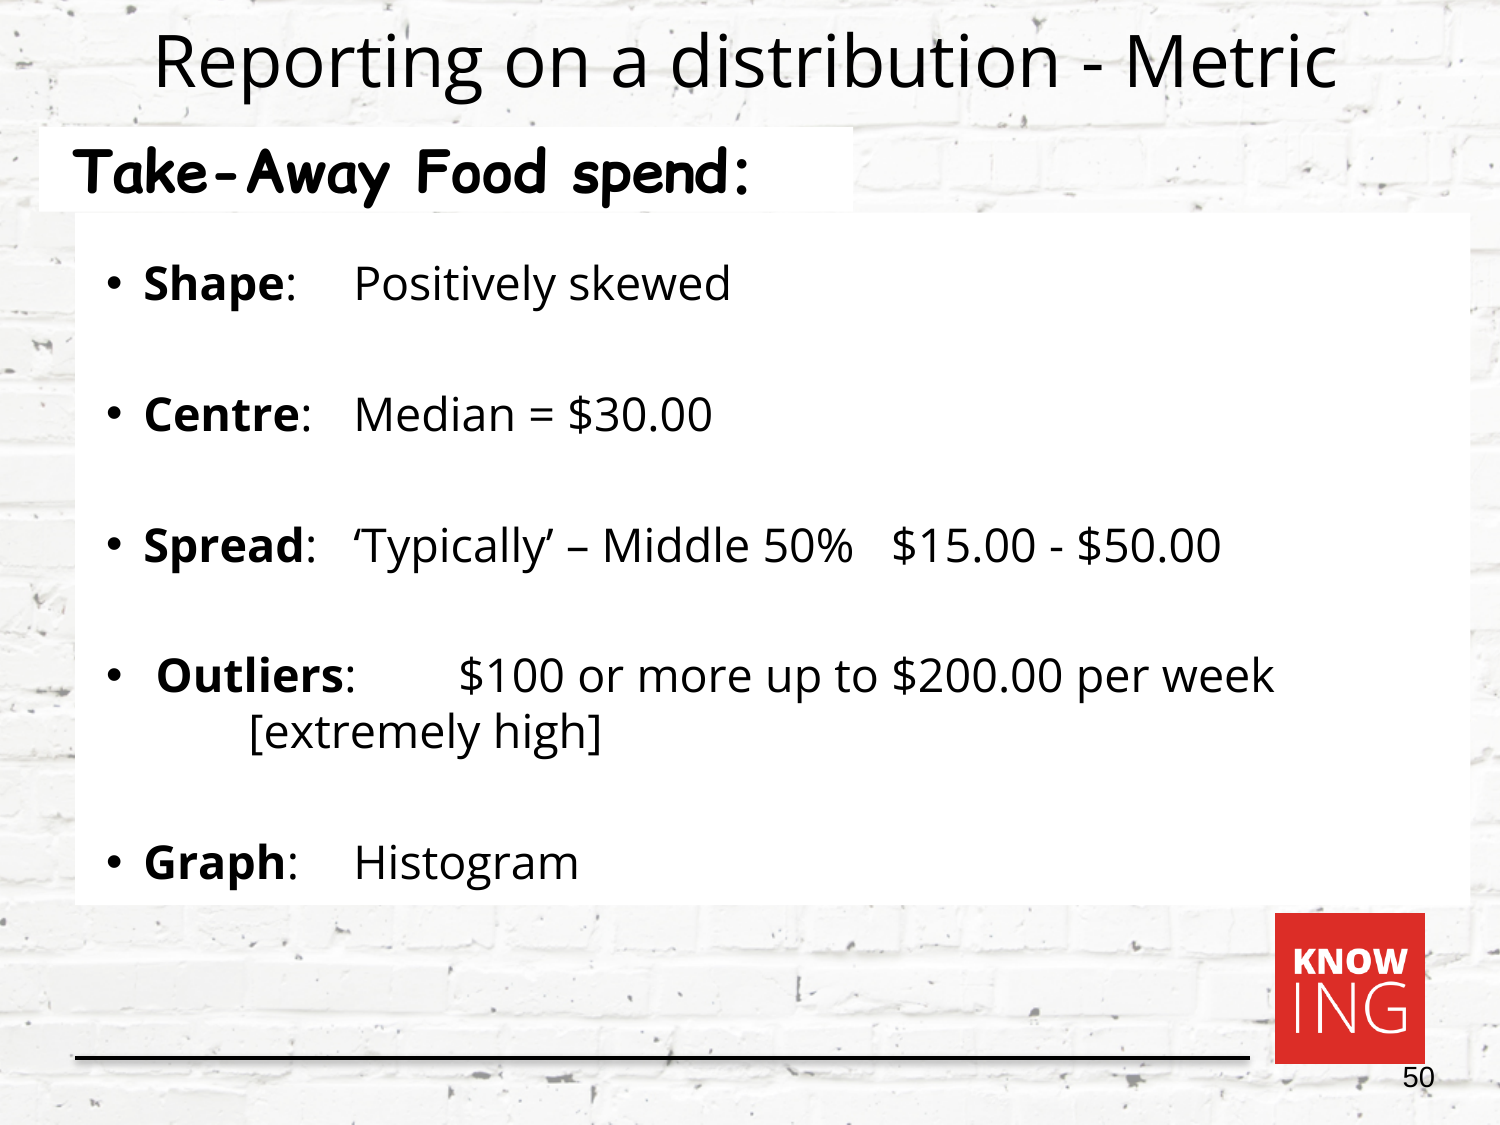

# Reporting on a distribution - Metric
Take-Away Food spend:

Shape:	Positively skewed

Centre:	Median = $30.00

Spread:	‘Typically’ – Middle 50%   $15.00 - $50.00

 Outliers:		$100 or more up to $200.00 per week
					[extremely high]

Graph:		Histogram

50